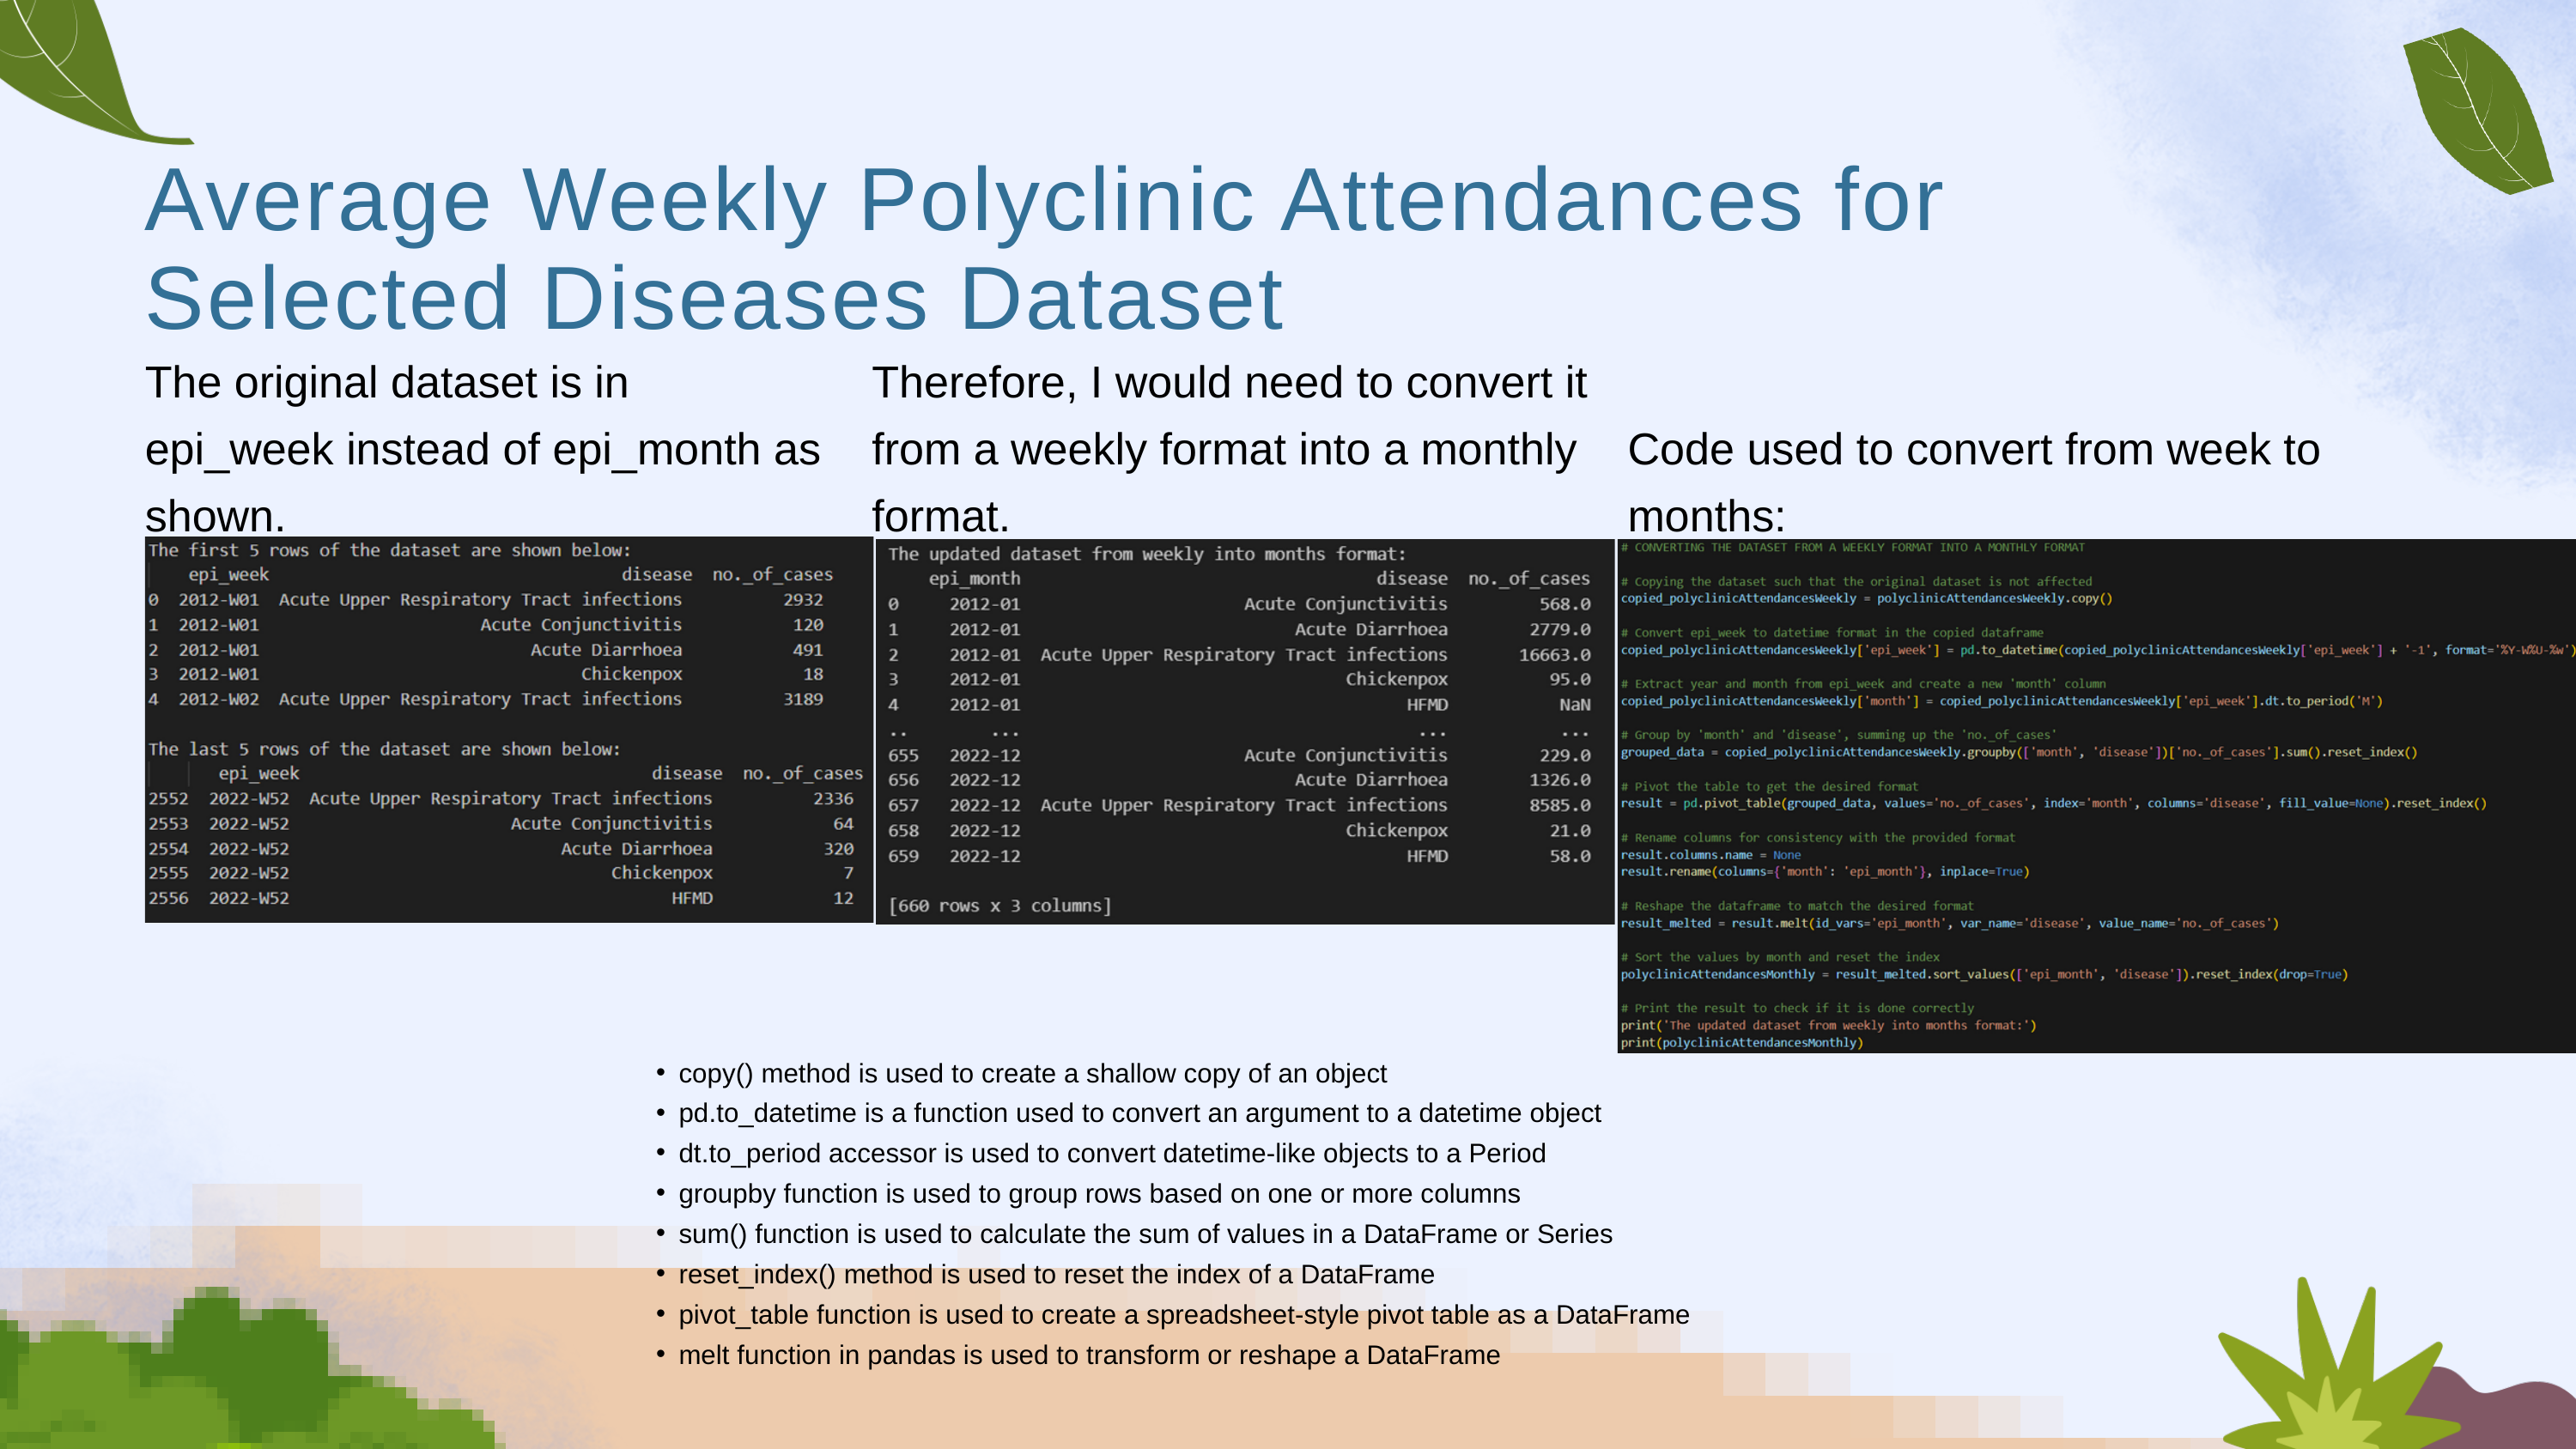

Average Weekly Polyclinic Attendances for Selected Diseases Dataset
The original dataset is in epi_week instead of epi_month as shown.
Therefore, I would need to convert it from a weekly format into a monthly format.
Code used to convert from week to months:

copy() method is used to create a shallow copy of an object
pd.to_datetime is a function used to convert an argument to a datetime object
dt.to_period accessor is used to convert datetime-like objects to a Period
groupby function is used to group rows based on one or more columns
sum() function is used to calculate the sum of values in a DataFrame or Series
reset_index() method is used to reset the index of a DataFrame
pivot_table function is used to create a spreadsheet-style pivot table as a DataFrame
melt function in pandas is used to transform or reshape a DataFrame